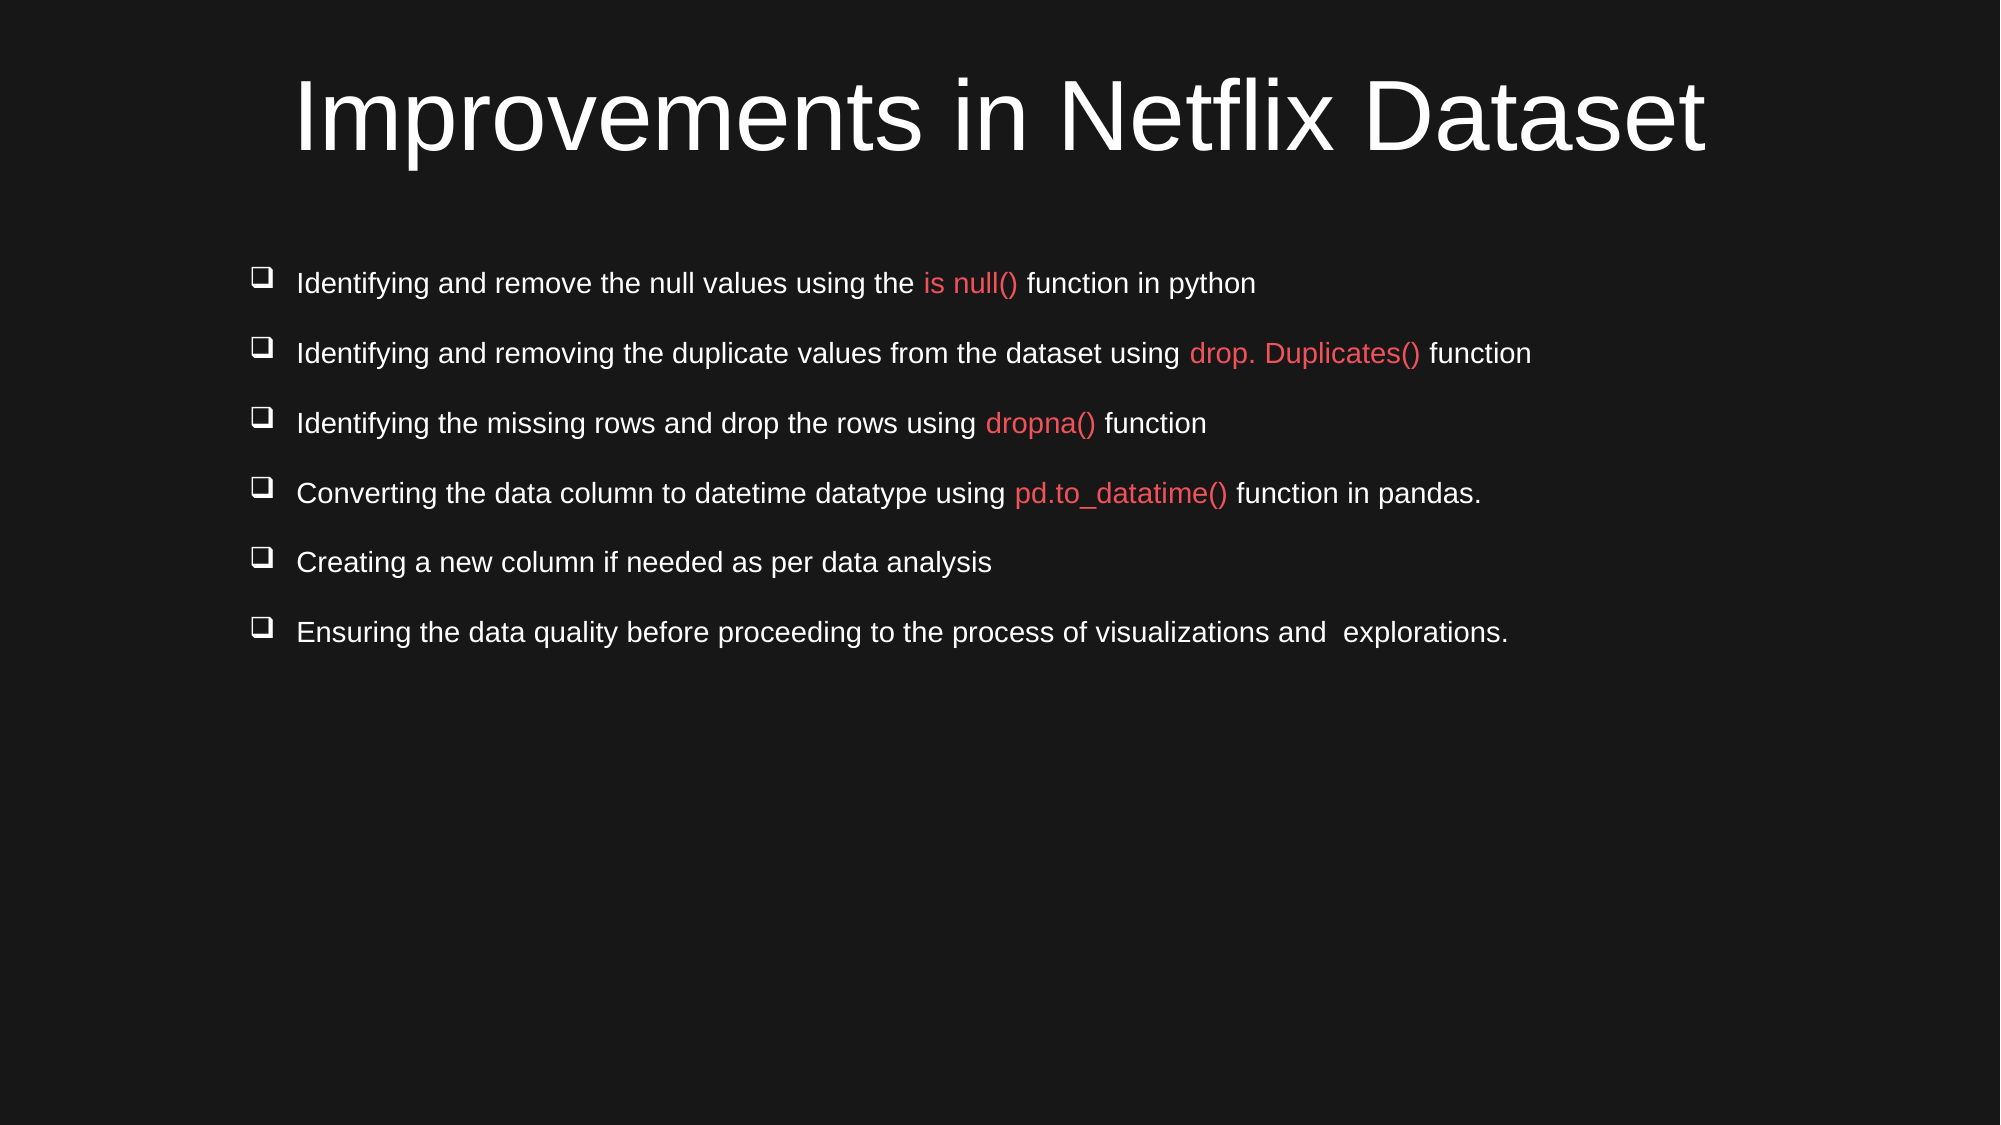

Improvements in Netflix Dataset
Identifying and remove the null values using the is null() function in python

Identifying and removing the duplicate values from the dataset using drop. Duplicates() function

Identifying the missing rows and drop the rows using dropna() function

Converting the data column to datetime datatype using pd.to_datatime() function in pandas.

Creating a new column if needed as per data analysis

Ensuring the data quality before proceeding to the process of visualizations and  explorations.